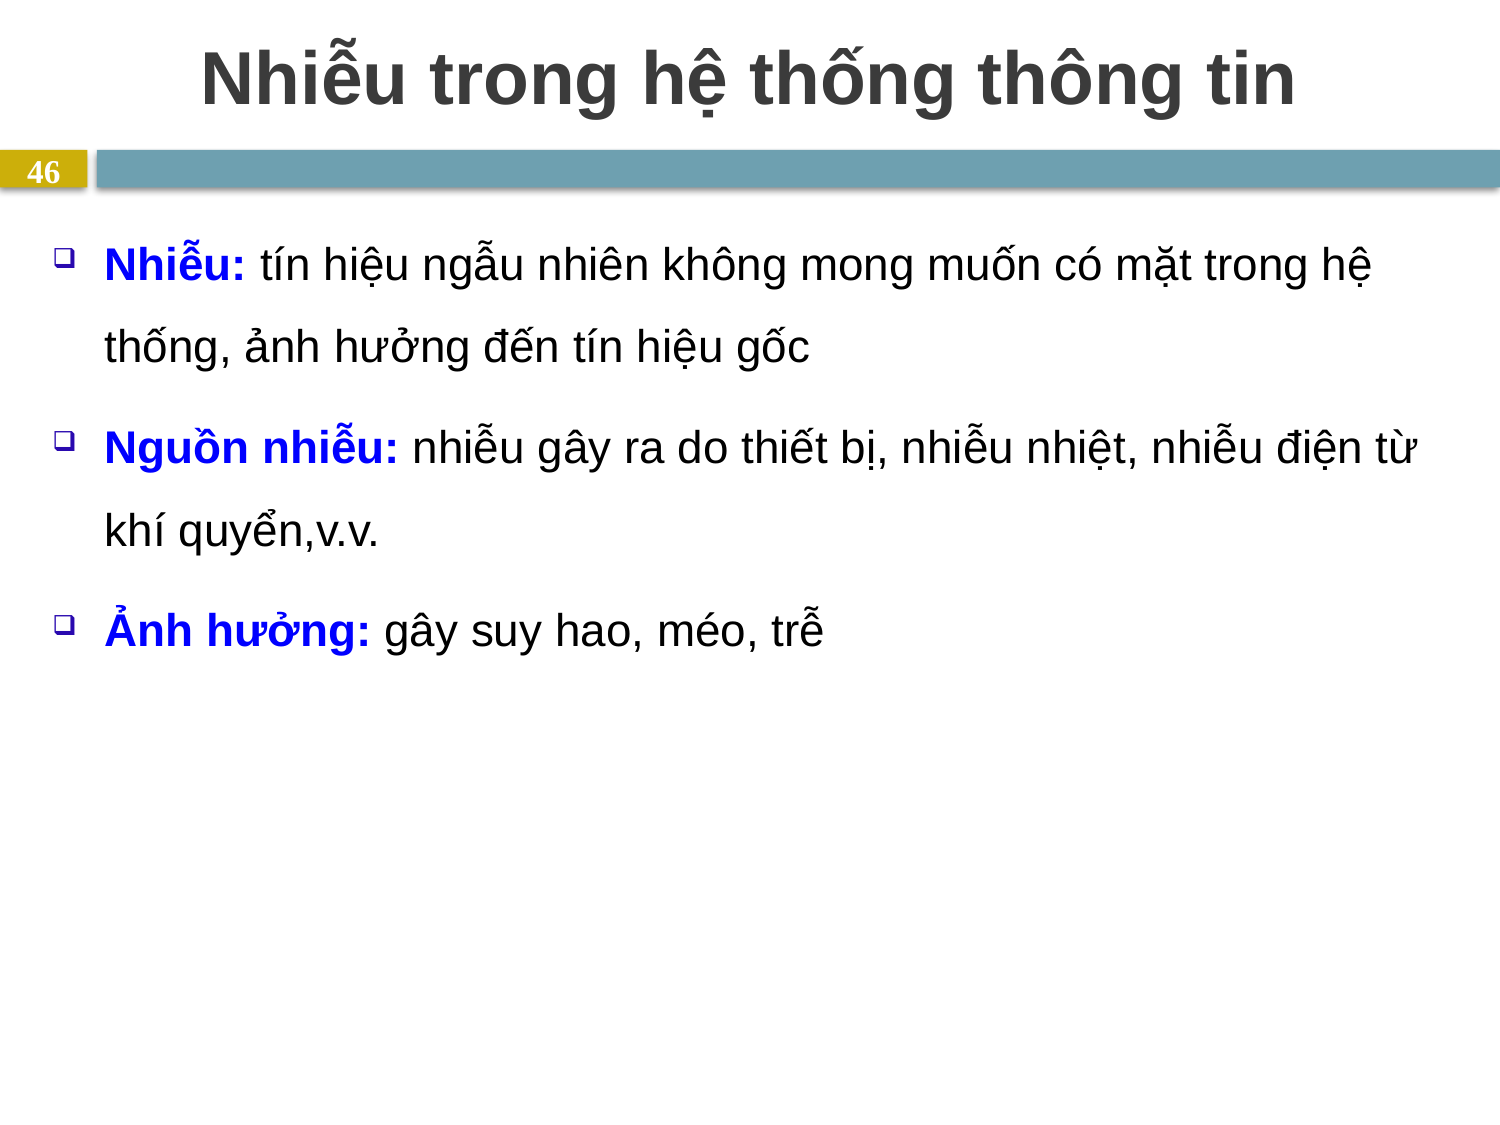

# Nhiễu trong hệ thống thông tin
46
Nhiễu: tín hiệu ngẫu nhiên không mong muốn có mặt trong hệ thống, ảnh hưởng đến tín hiệu gốc
Nguồn nhiễu: nhiễu gây ra do thiết bị, nhiễu nhiệt, nhiễu điện từ khí quyển,v.v.
Ảnh hưởng: gây suy hao, méo, trễ